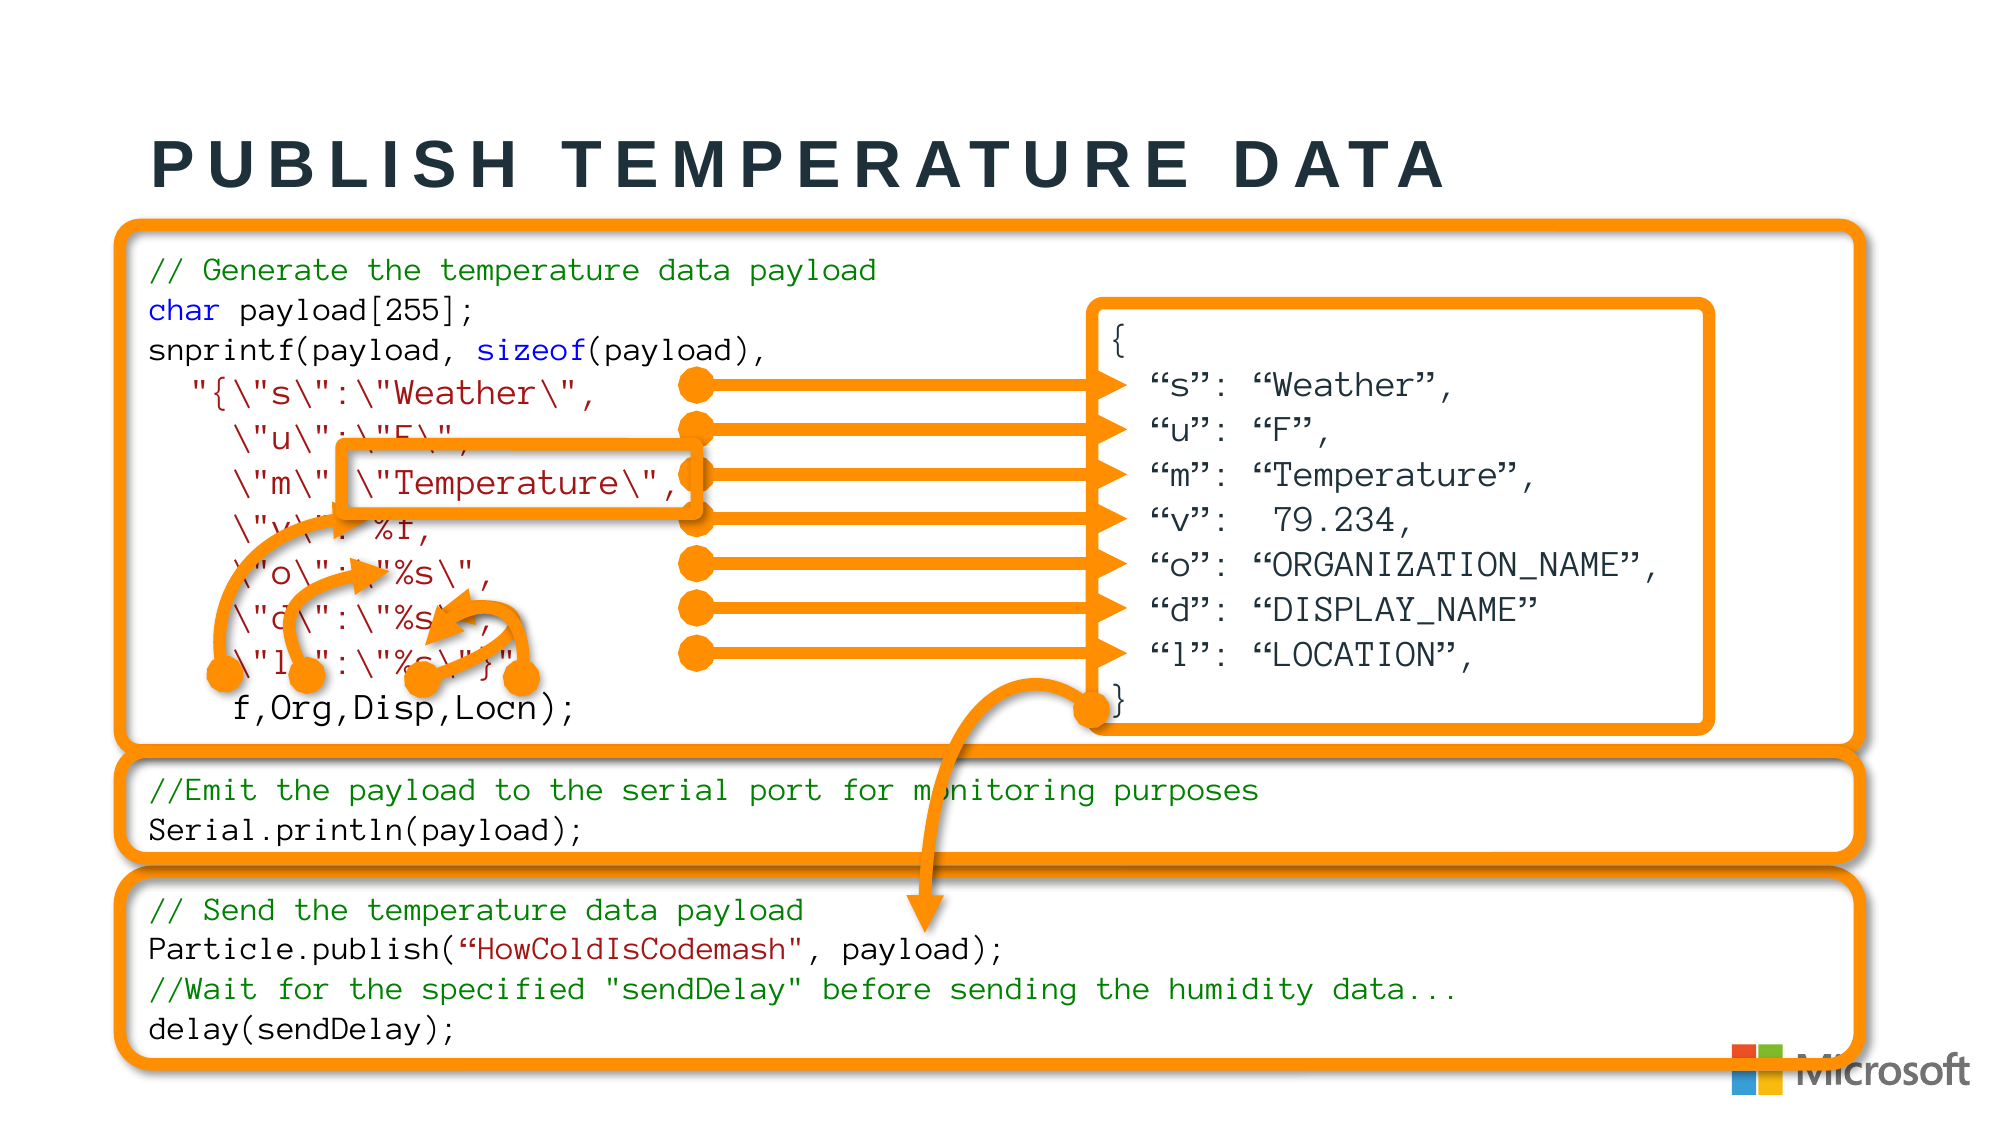

# Publish temperature data

// Generate the temperature data payload
char payload[255];
snprintf(payload, sizeof(payload),
  "{\"s\":\"Weather\",
    \"u\":\"F\",
    \"m\":\"Temperature\",
    \"v\": %f,
    \"o\":\"%s\",
    \"d\":\"%s\",
    \"l\":\"%s\"}",
    f,Org,Disp,Locn);

//Emit the payload to the serial port for monitoring purposes
Serial.println(payload);

// Send the temperature data payload
Particle.publish(“HowColdIsCodemash", payload);
//Wait for the specified "sendDelay" before sending the humidity data...
delay(sendDelay);
{
  “s”: “Weather”,
  “u”: “F”,
  “m”: “Temperature”,
  “v”:  79.234,
  “o”: “ORGANIZATION_NAME”,
  “d”: “DISPLAY_NAME”
  “l”: “LOCATION”,
}